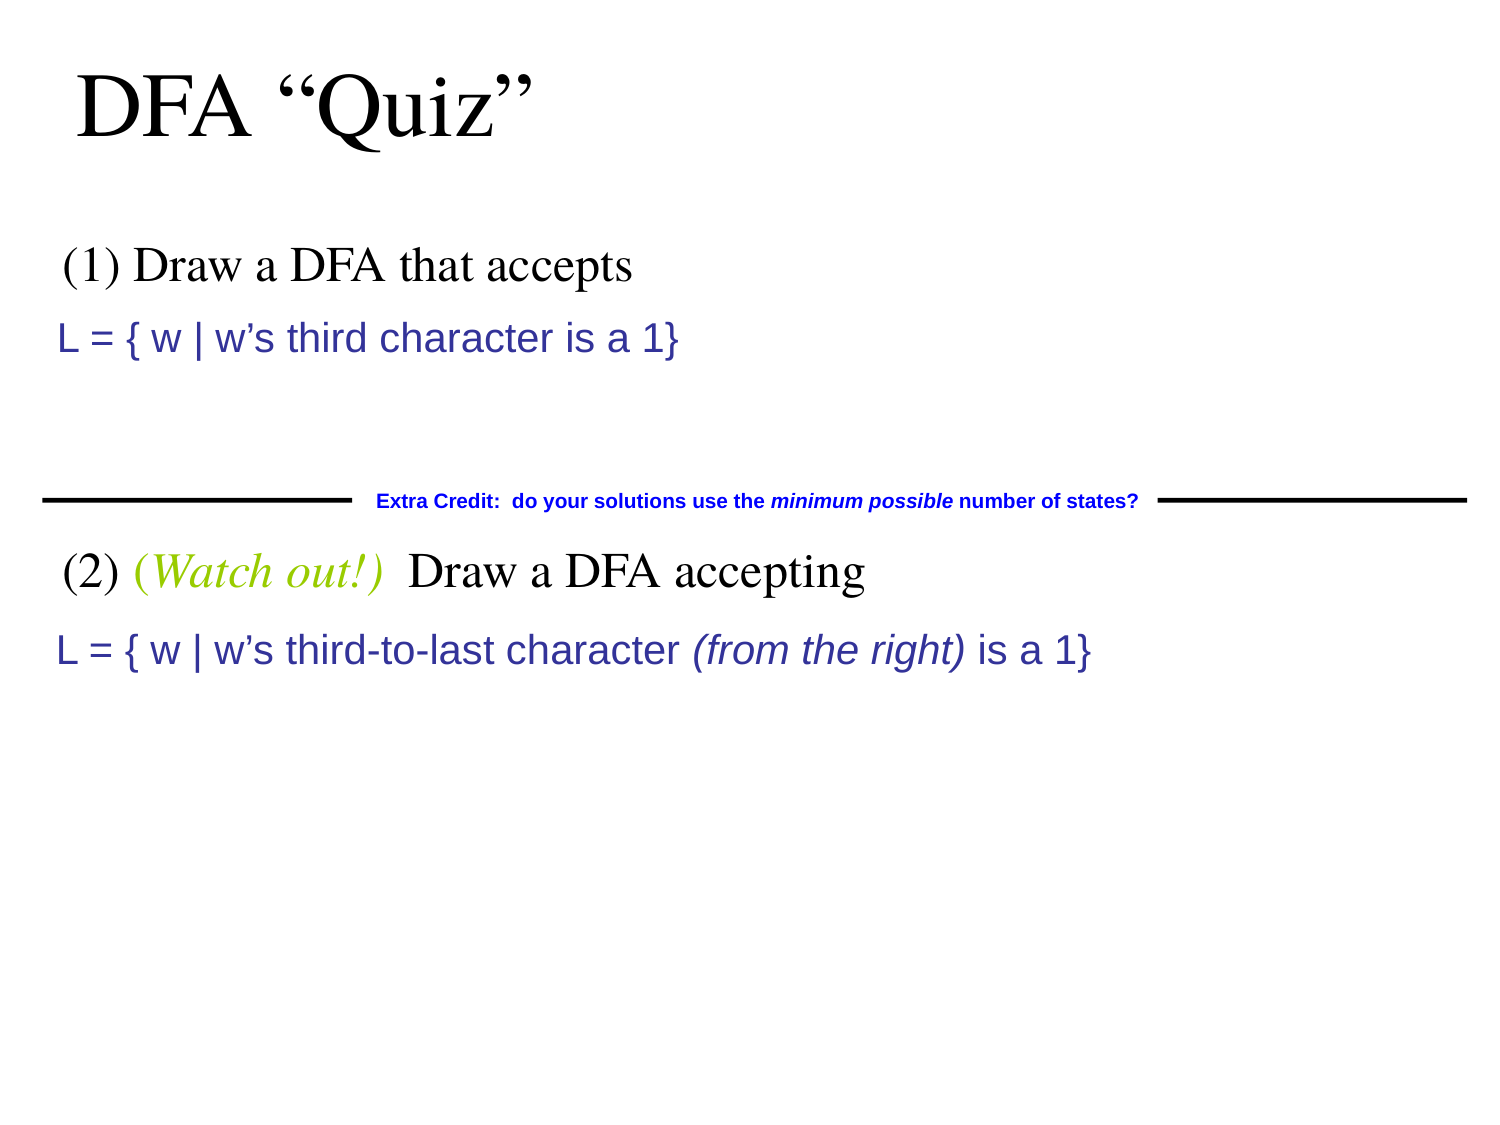

DFA “Quiz”
(1) Draw a DFA that accepts
L = { w | w’s third character is a 1}
Extra Credit:  do your solutions use the minimum possible number of states?

(2) (Watch out!)  Draw a DFA accepting
L = { w | w’s third-to-last character (from the right) is a 1}